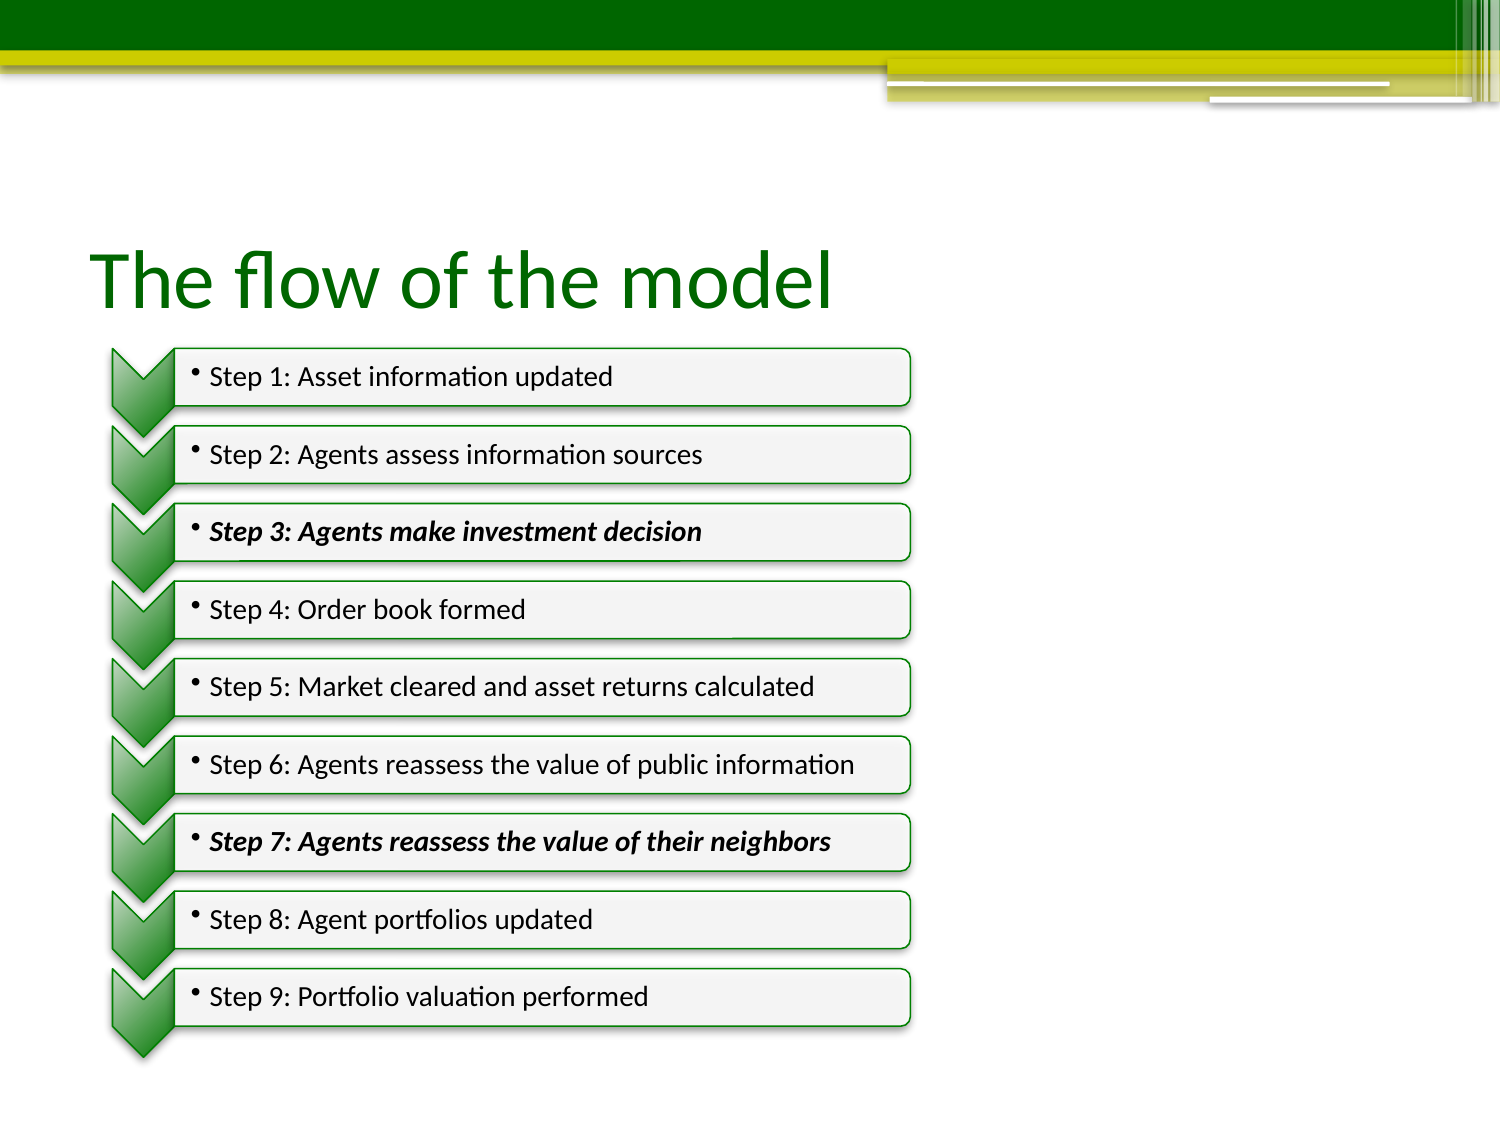

# The flow of the model

Step 1: Asset information updated

Step 2: Agents assess information sources

Step 3: Agents make investment decision

Step 4: Order book formed

Step 5: Market cleared and asset returns calculated

Step 6: Agents reassess the value of public information

Step 7: Agents reassess the value of their neighbors

Step 8: Agent portfolios updated

Step 9: Portfolio valuation performed